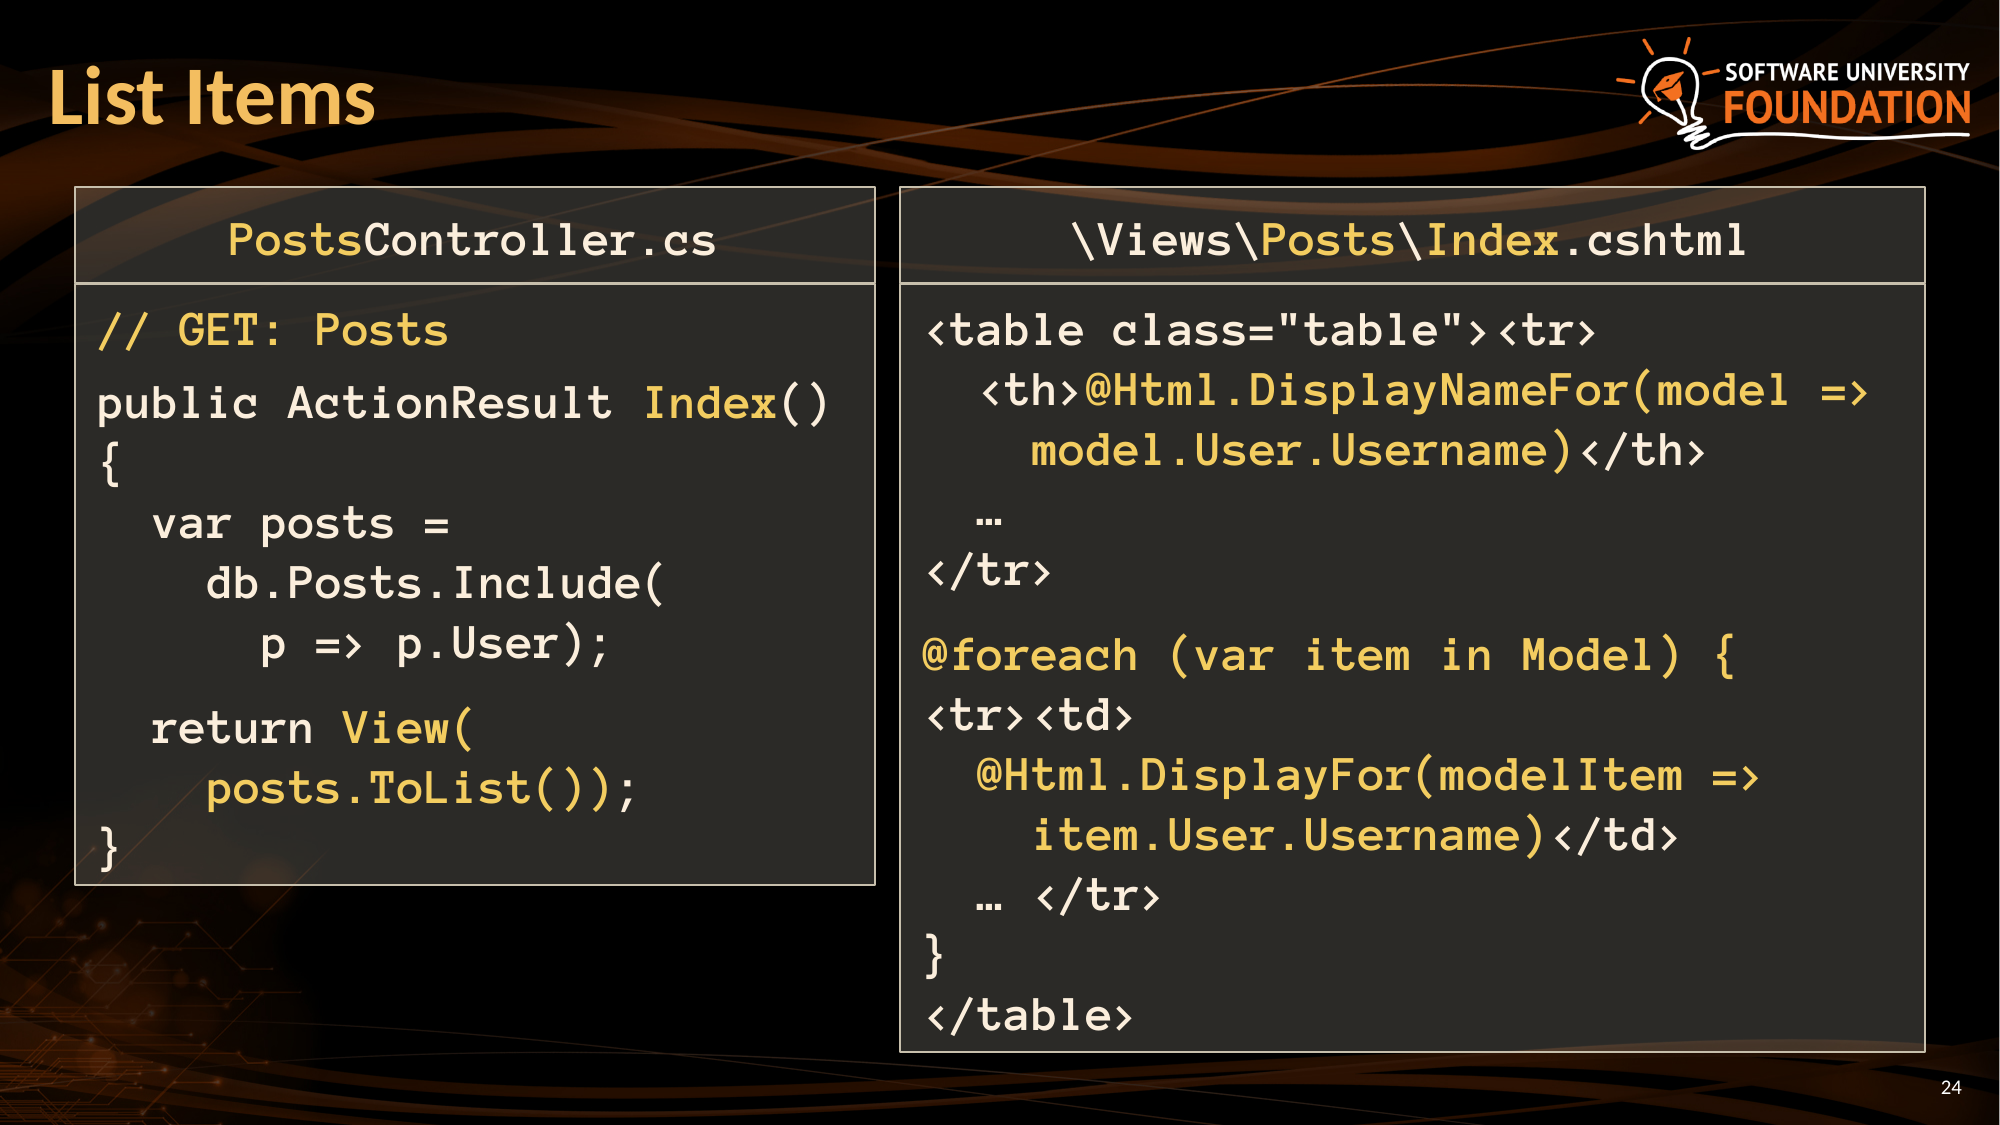

# List Items
PostsController.cs
// GET: Posts
public ActionResult Index()
{
  var posts =
    db.Posts.Include(
      p => p.User);
  return View(
    posts.ToList());
}
\Views\Posts\Index.cshtml
<table class="table"><tr>
  <th>@Html.DisplayNameFor(model =>
    model.User.Username)</th>
  …
</tr>
@foreach (var item in Model) {
<tr><td>
  @Html.DisplayFor(modelItem =>
    item.User.Username)</td>
  … </tr>
}
</table>
24